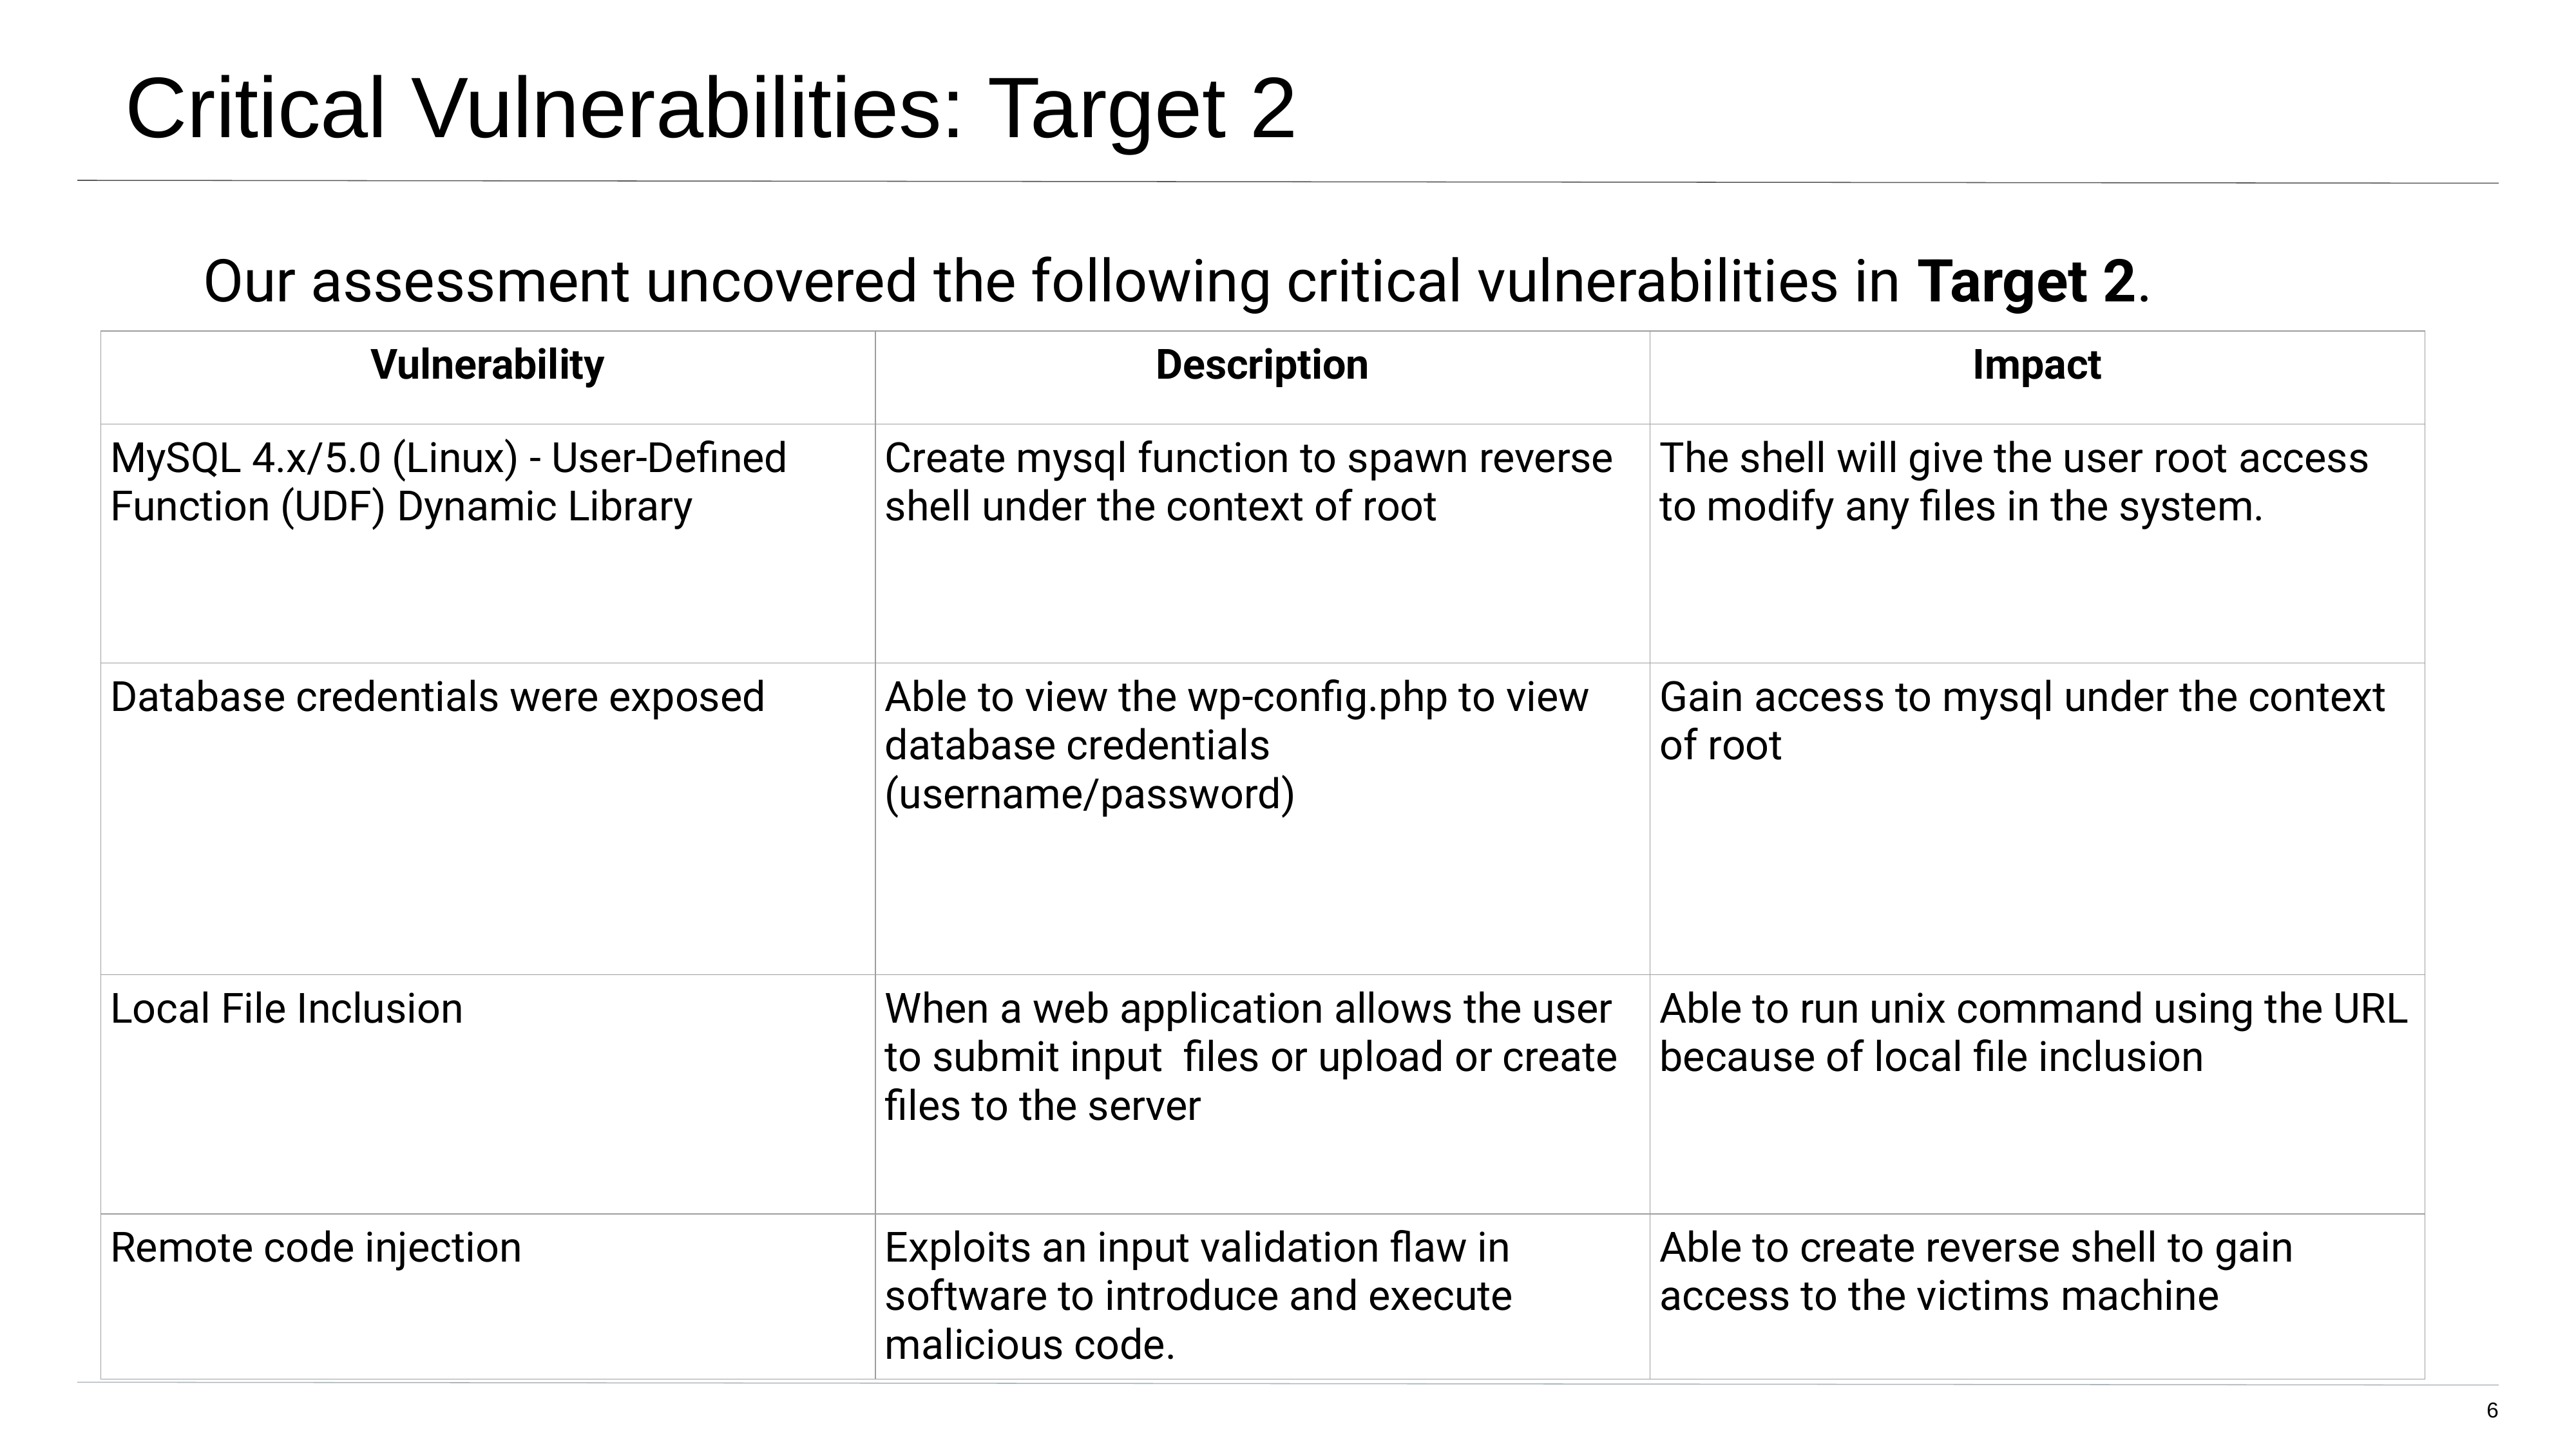

# Critical Vulnerabilities: Target 2
Our assessment uncovered the following critical vulnerabilities in Target 2.

| Vulnerability | Description | Impact |
| --- | --- | --- |
| MySQL 4.x/5.0 (Linux) - User-Defined Function (UDF) Dynamic Library | Create mysql function to spawn reverse shell under the context of root | The shell will give the user root access to modify any files in the system. |
| Database credentials were exposed | Able to view the wp-config.php to view database credentials (username/password) | Gain access to mysql under the context of root |
| Local File Inclusion | When a web application allows the user to submit input files or upload or create files to the server | Able to run unix command using the URL because of local file inclusion |
| Remote code injection | Exploits an input validation flaw in software to introduce and execute malicious code. | Able to create reverse shell to gain access to the victims machine |
6